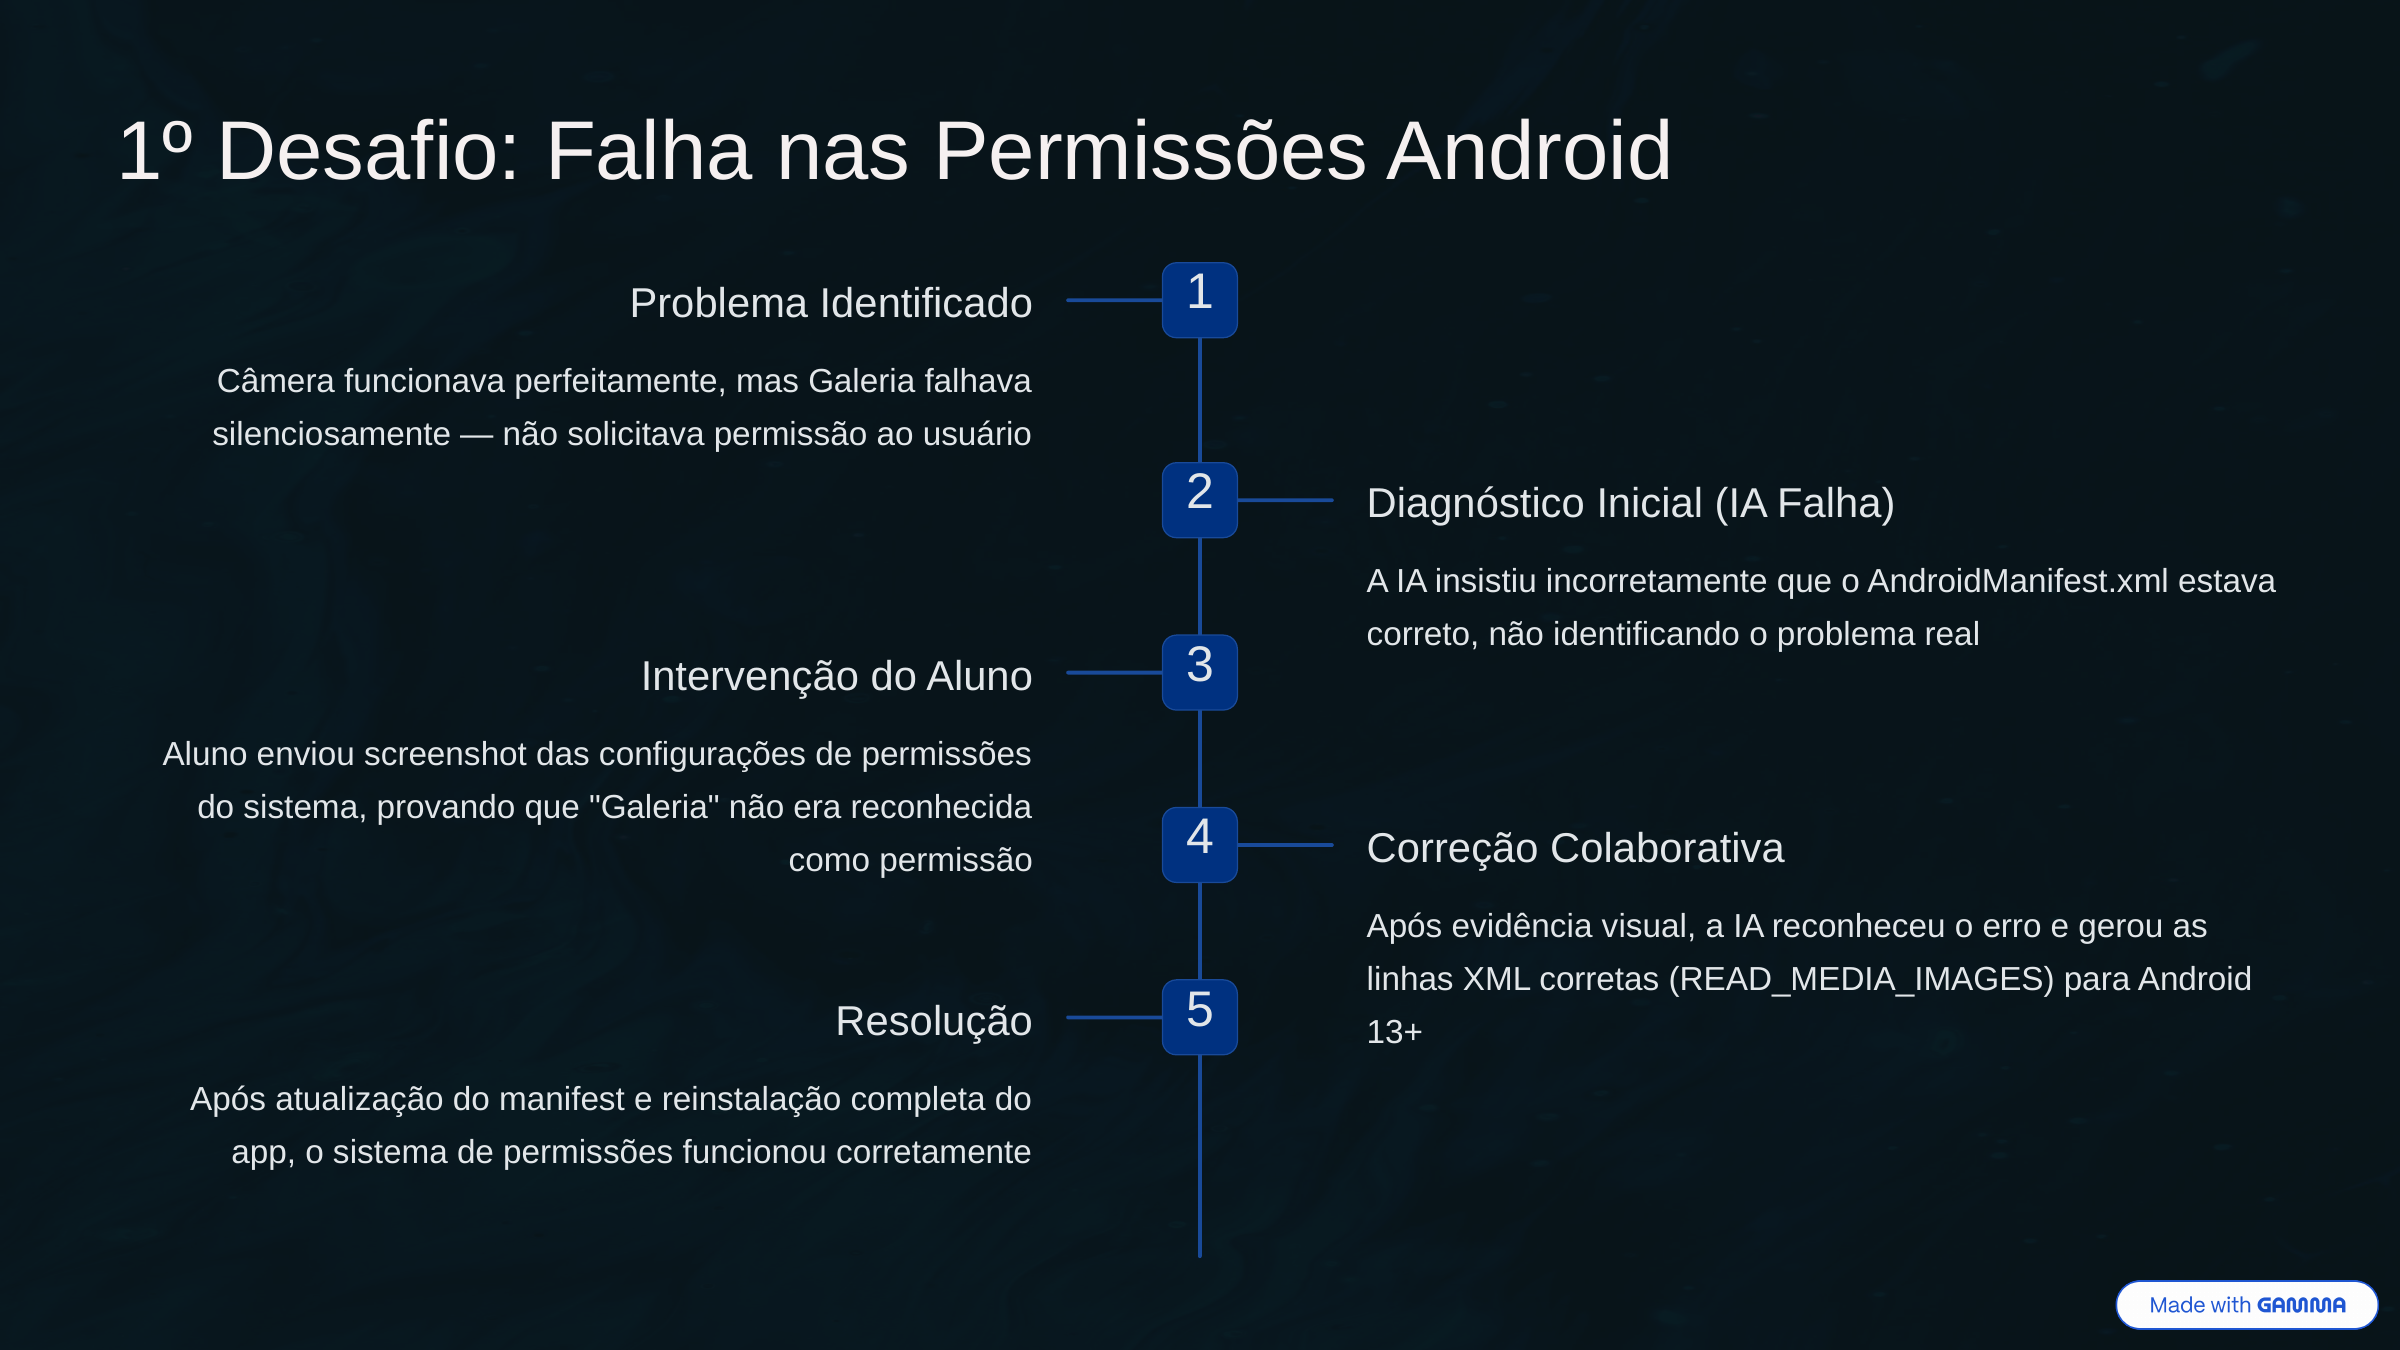

1º Desafio: Falha nas Permissões Android

1
Problema Identificado

Câmera funcionava perfeitamente, mas Galeria falhava silenciosamente — não solicitava permissão ao usuário

2
Diagnóstico Inicial (IA Falha)

A IA insistiu incorretamente que o AndroidManifest.xml estava correto, não identificando o problema real

3
Intervenção do Aluno

Aluno enviou screenshot das configurações de permissões do sistema, provando que "Galeria" não era reconhecida como permissão

4
Correção Colaborativa

Após evidência visual, a IA reconheceu o erro e gerou as linhas XML corretas (READ_MEDIA_IMAGES) para Android 13+

5
Resolução

Após atualização do manifest e reinstalação completa do app, o sistema de permissões funcionou corretamente